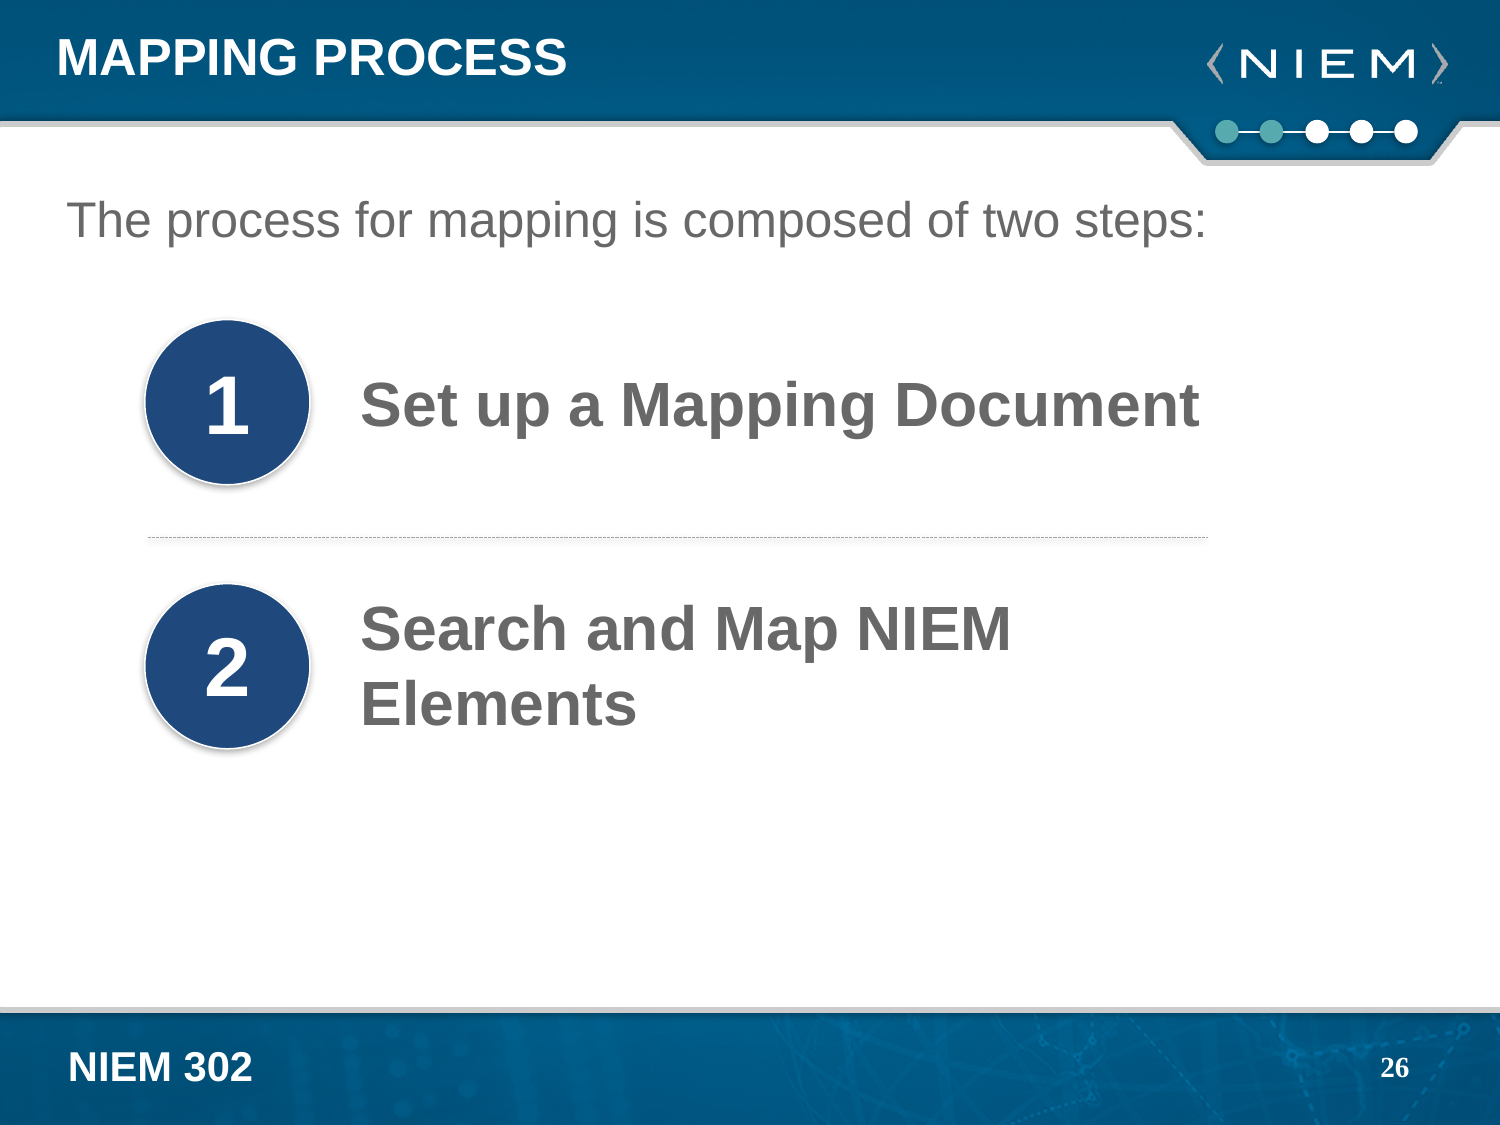

# Mapping Process

The process for mapping is composed of two steps:

1
Set up a Mapping Document

2
Search and Map NIEM Elements
26